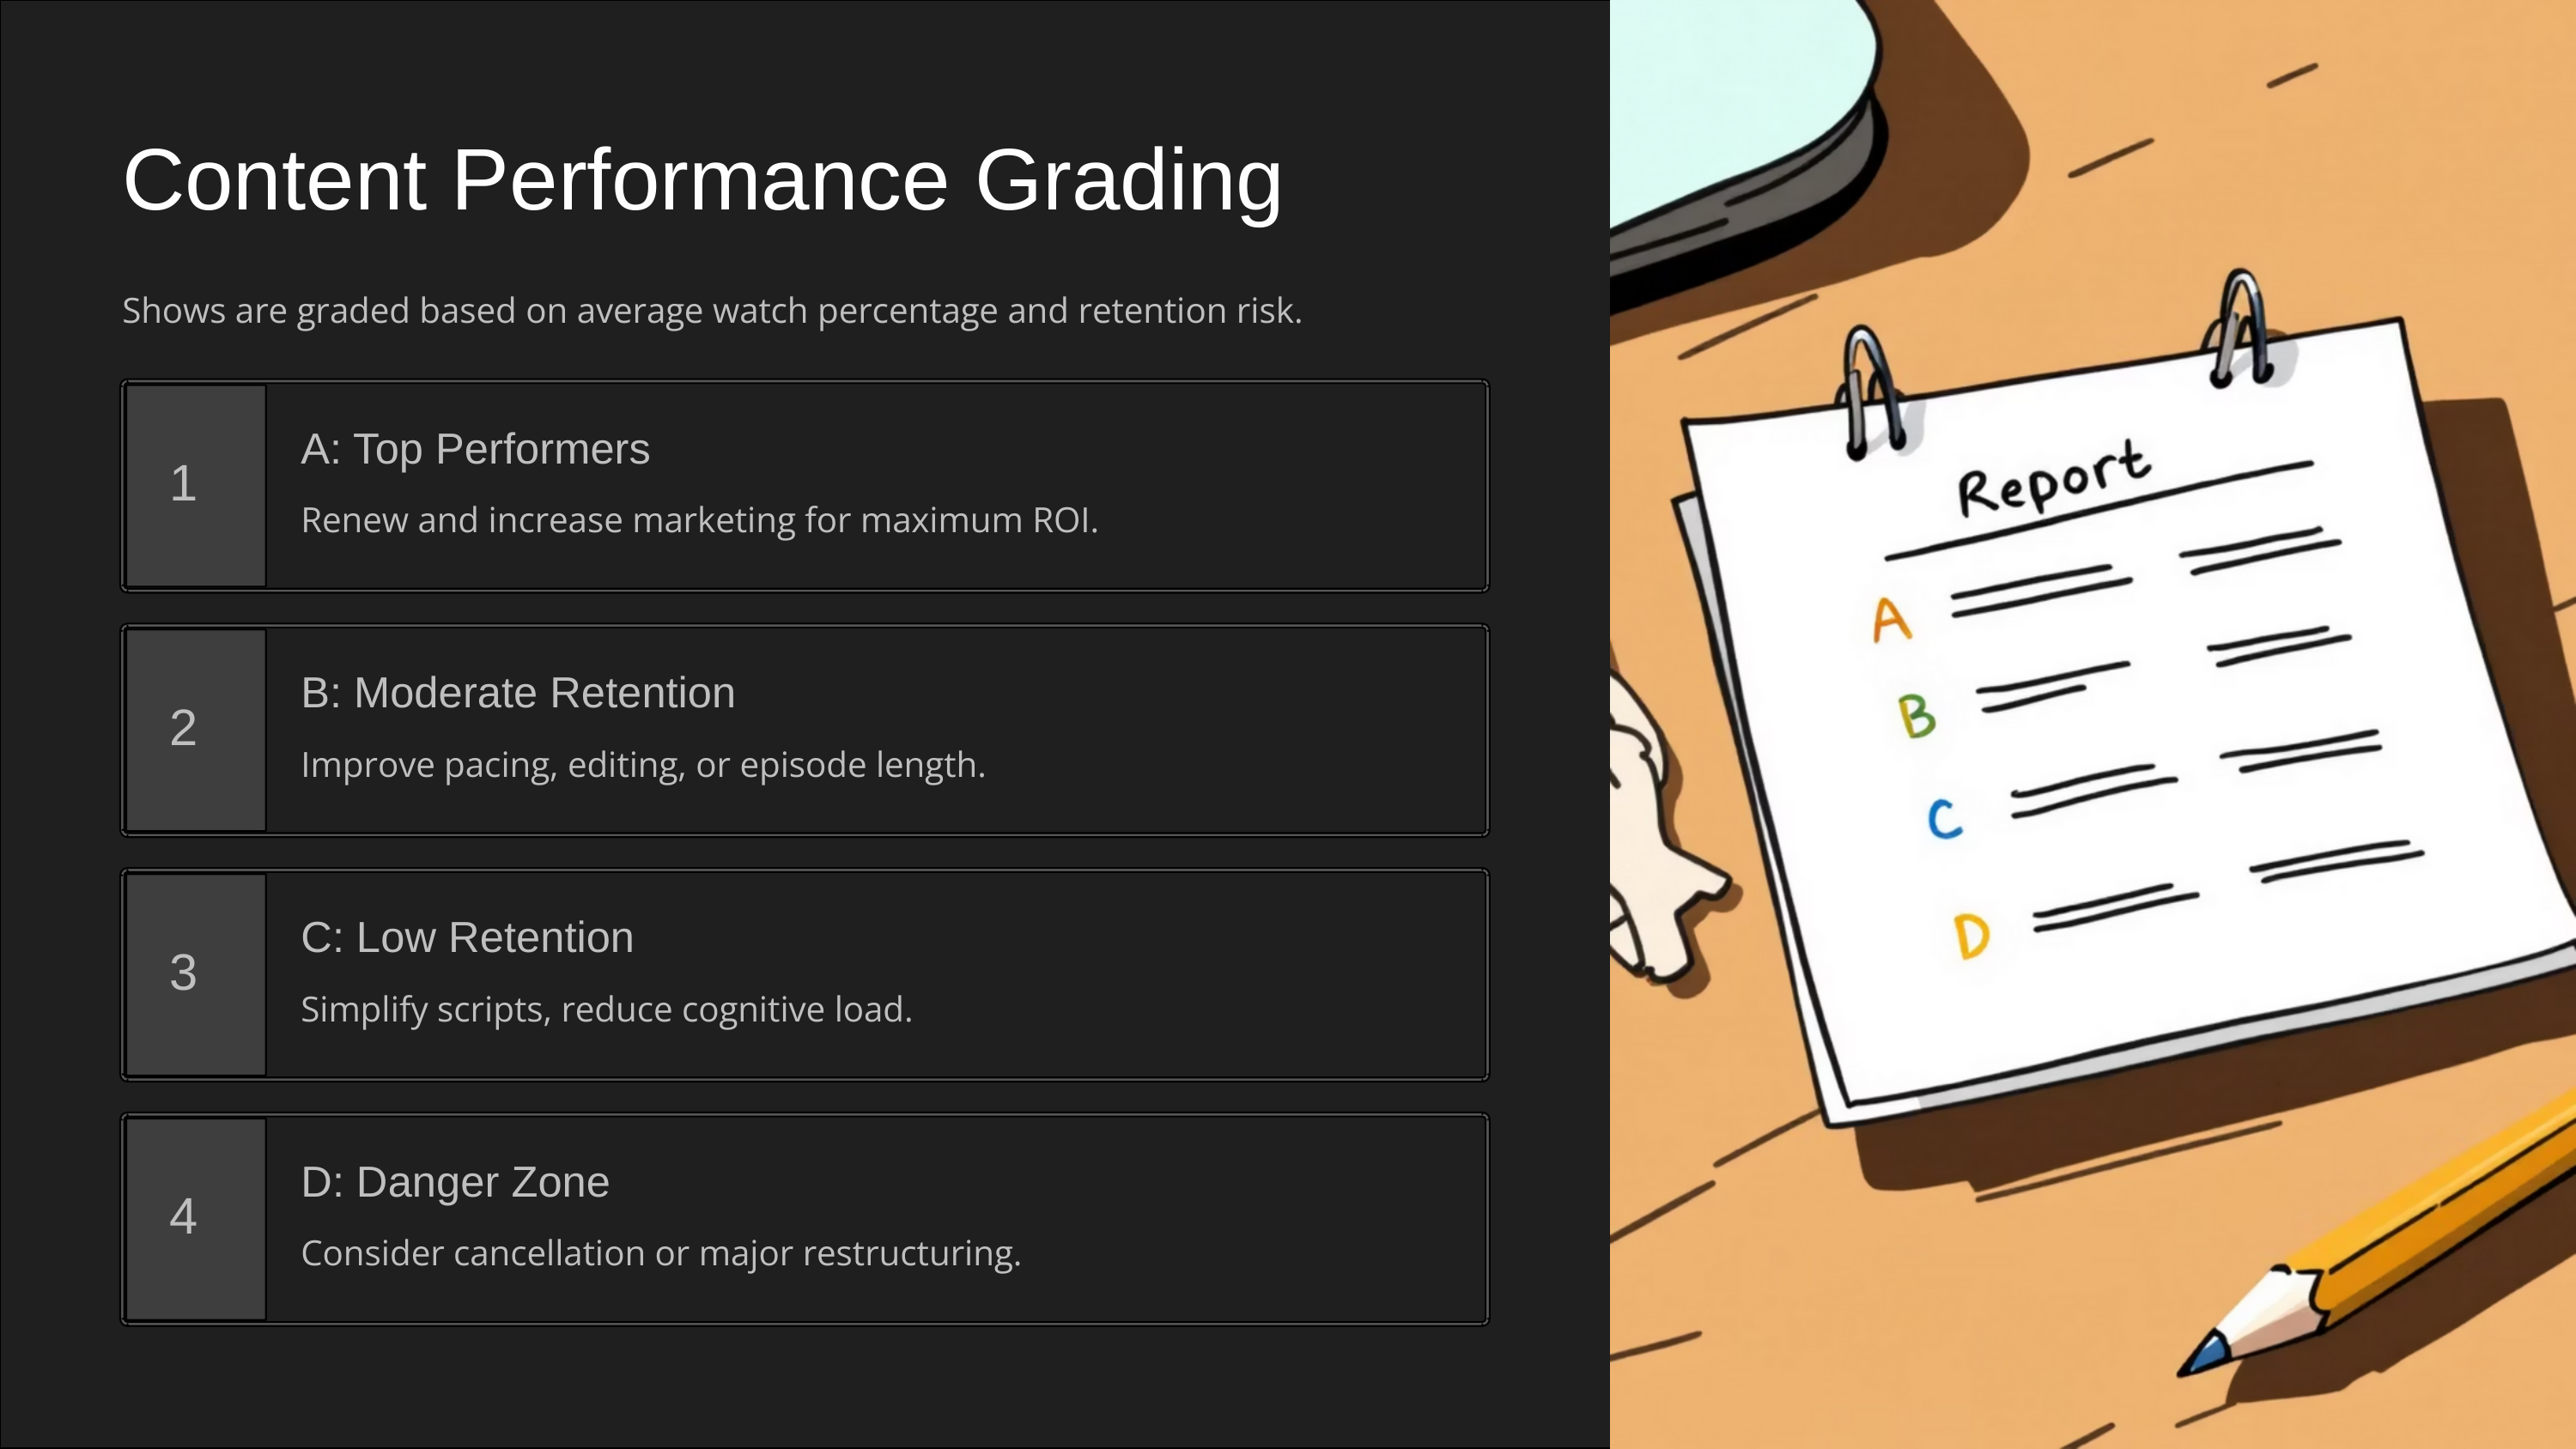

Content Performance Grading
Shows are graded based on average watch percentage and retention risk.

A: Top Performers
1
Renew and increase marketing for maximum ROI.

B: Moderate Retention
2
Improve pacing, editing, or episode length.

C: Low Retention
3
Simplify scripts, reduce cognitive load.

D: Danger Zone
4
Consider cancellation or major restructuring.